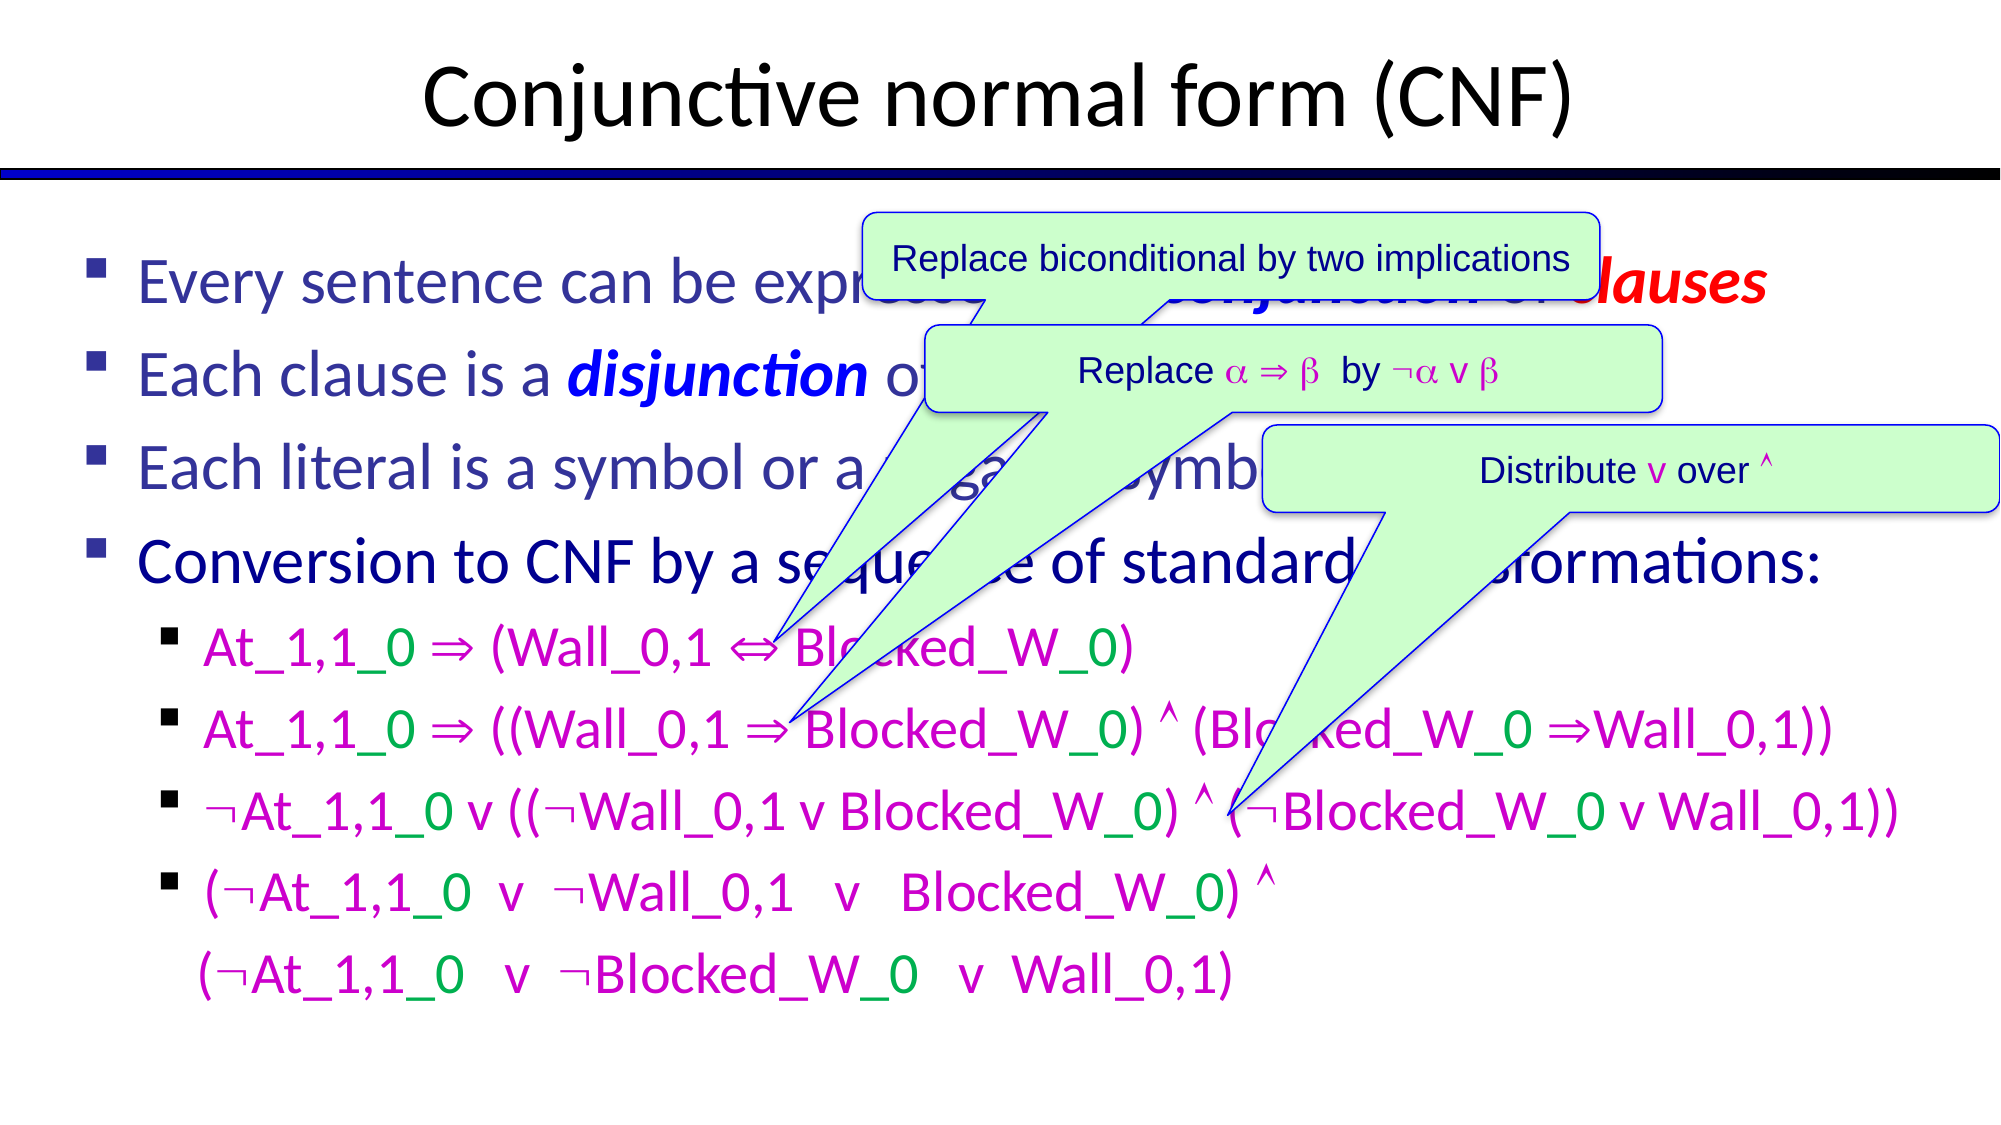

# Conjunctive normal form (CNF)
Replace biconditional by two implications
Every sentence can be expressed as a conjunction of clauses
Each clause is a disjunction of literals
Each literal is a symbol or a negated symbol
Conversion to CNF by a sequence of standard transformations:
At_1,1_0 ⇒ (Wall_0,1 ⇔ Blocked_W_0)
At_1,1_0 ⇒ ((Wall_0,1 ⇒ Blocked_W_0) ∧ (Blocked_W_0 ⇒Wall_0,1))
¬At_1,1_0 v ((¬Wall_0,1 v Blocked_W_0) ∧ (¬Blocked_W_0 v Wall_0,1))
(¬At_1,1_0  v  ¬Wall_0,1   v   Blocked_W_0) ∧
   (¬At_1,1_0   v  ¬Blocked_W_0   v  Wall_0,1)

Replace α ⇒ β  by ¬α v β
Distribute v over ∧